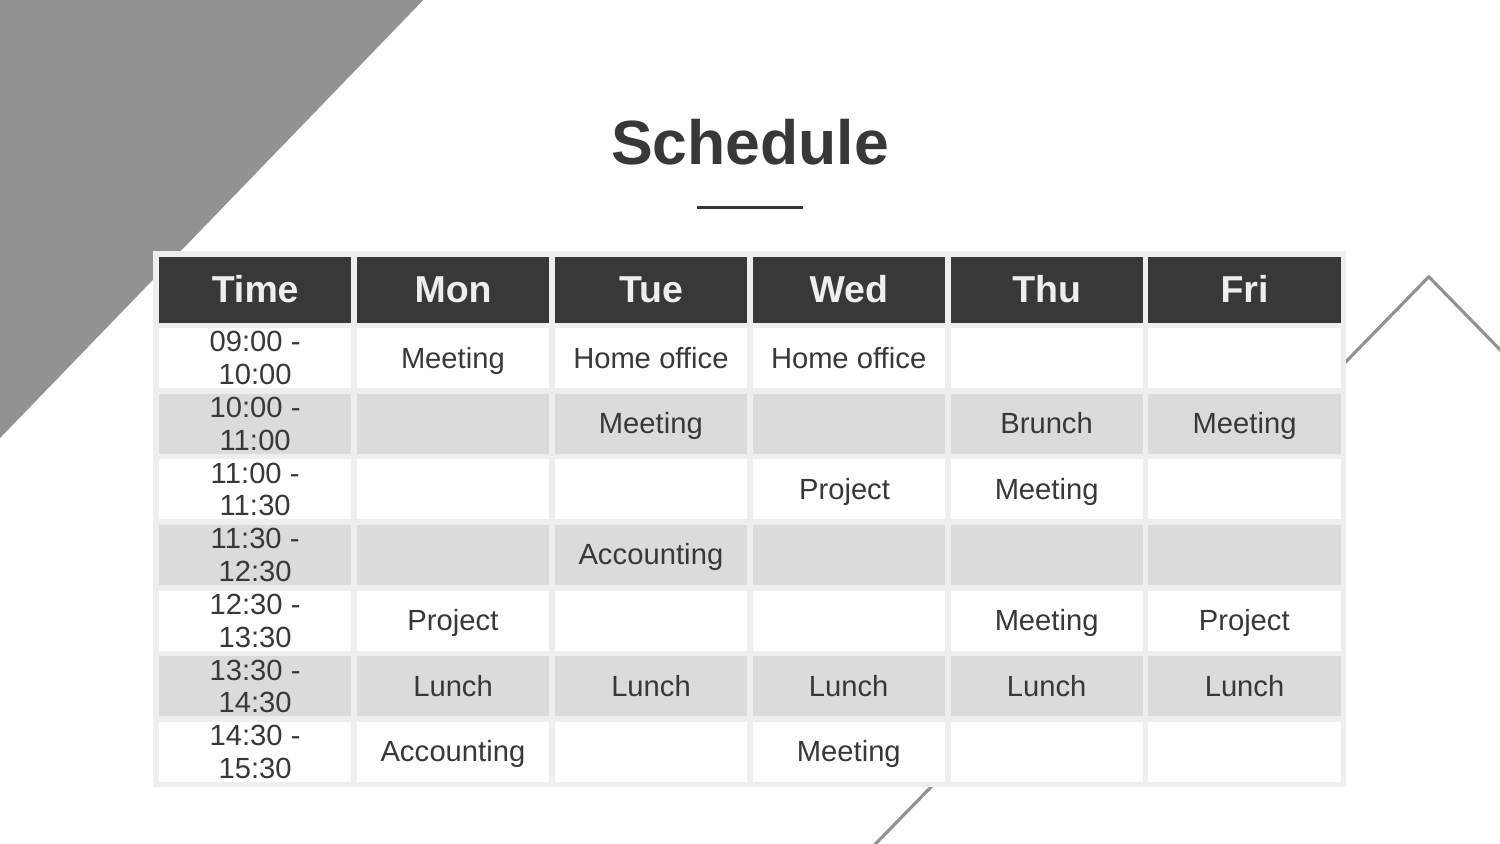

# Schedule
| Time | Mon | Tue | Wed | Thu | Fri |
| --- | --- | --- | --- | --- | --- |
| 09:00 - 10:00 | Meeting | Home office | Home office |  |  |
| 10:00 - 11:00 |  | Meeting |  | Brunch | Meeting |
| 11:00 - 11:30 |  |  | Project | Meeting |  |
| 11:30 - 12:30 |  | Accounting |  |  |  |
| 12:30 - 13:30 | Project |  |  | Meeting | Project |
| 13:30 - 14:30 | Lunch | Lunch | Lunch | Lunch | Lunch |
| 14:30 - 15:30 | Accounting |  | Meeting |  |  |